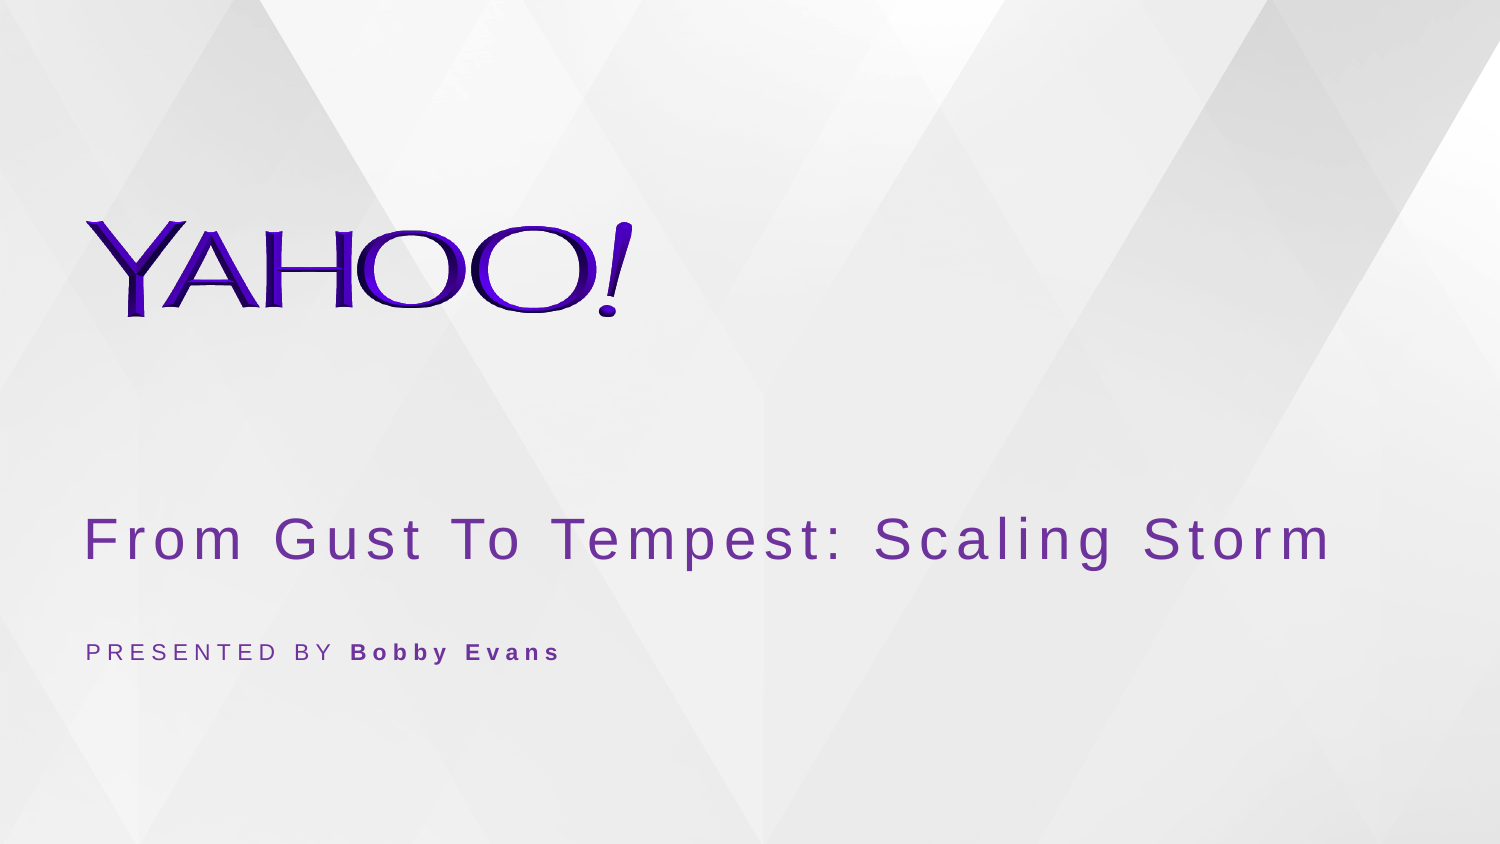

# From Gust To Tempest: Scaling Storm
PRESENTED BY Bobby Evans